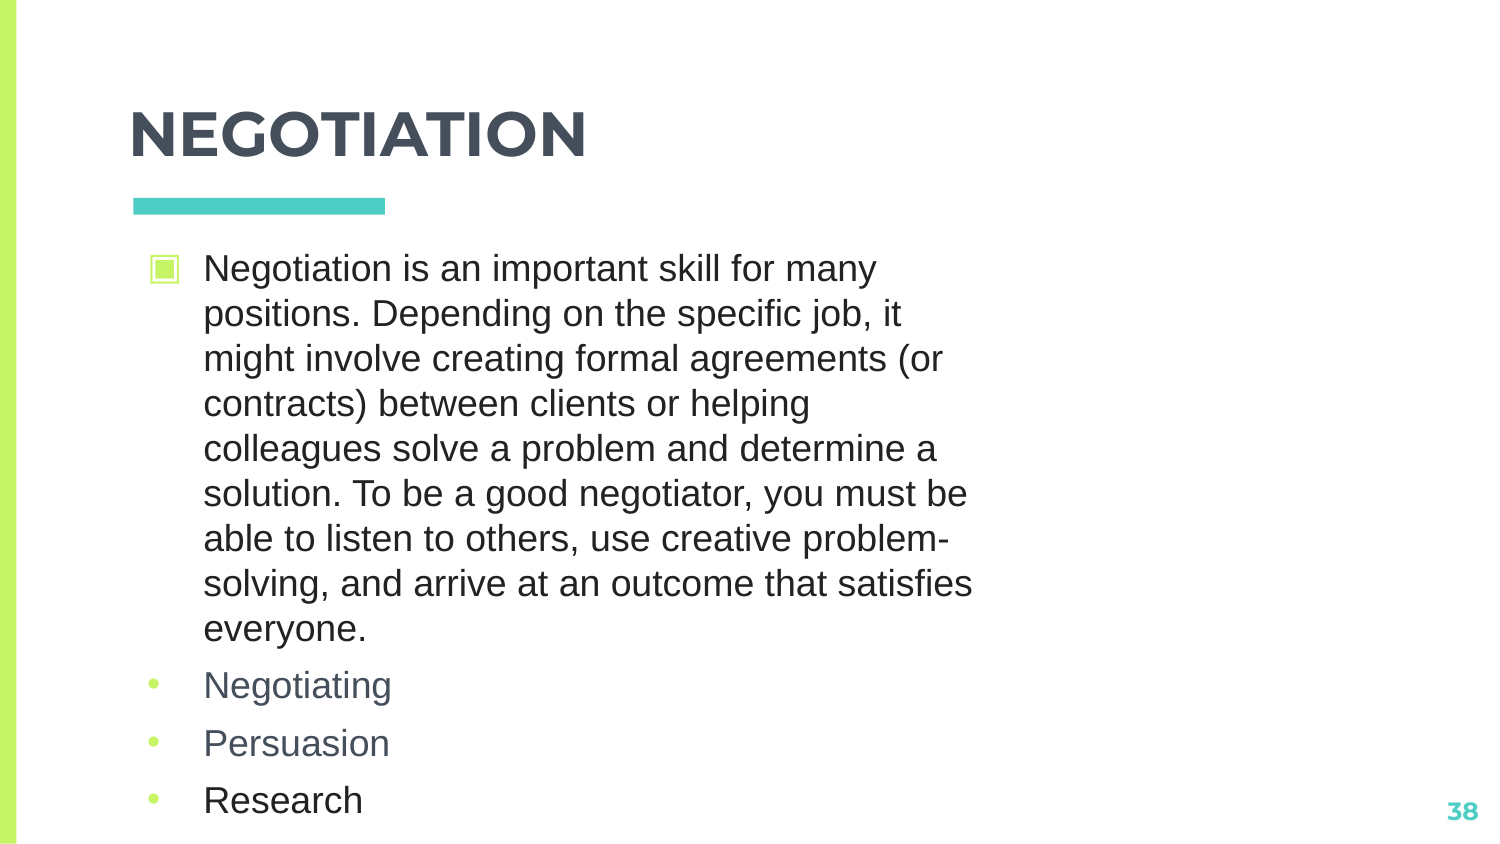

# NEGOTIATION
Negotiation is an important skill for many positions. Depending on the specific job, it might involve creating formal agreements (or contracts) between clients or helping colleagues solve a problem and determine a solution. To be a good negotiator, you must be able to listen to others, use creative problem-solving, and arrive at an outcome that satisfies everyone.
Negotiating
Persuasion
Research
38